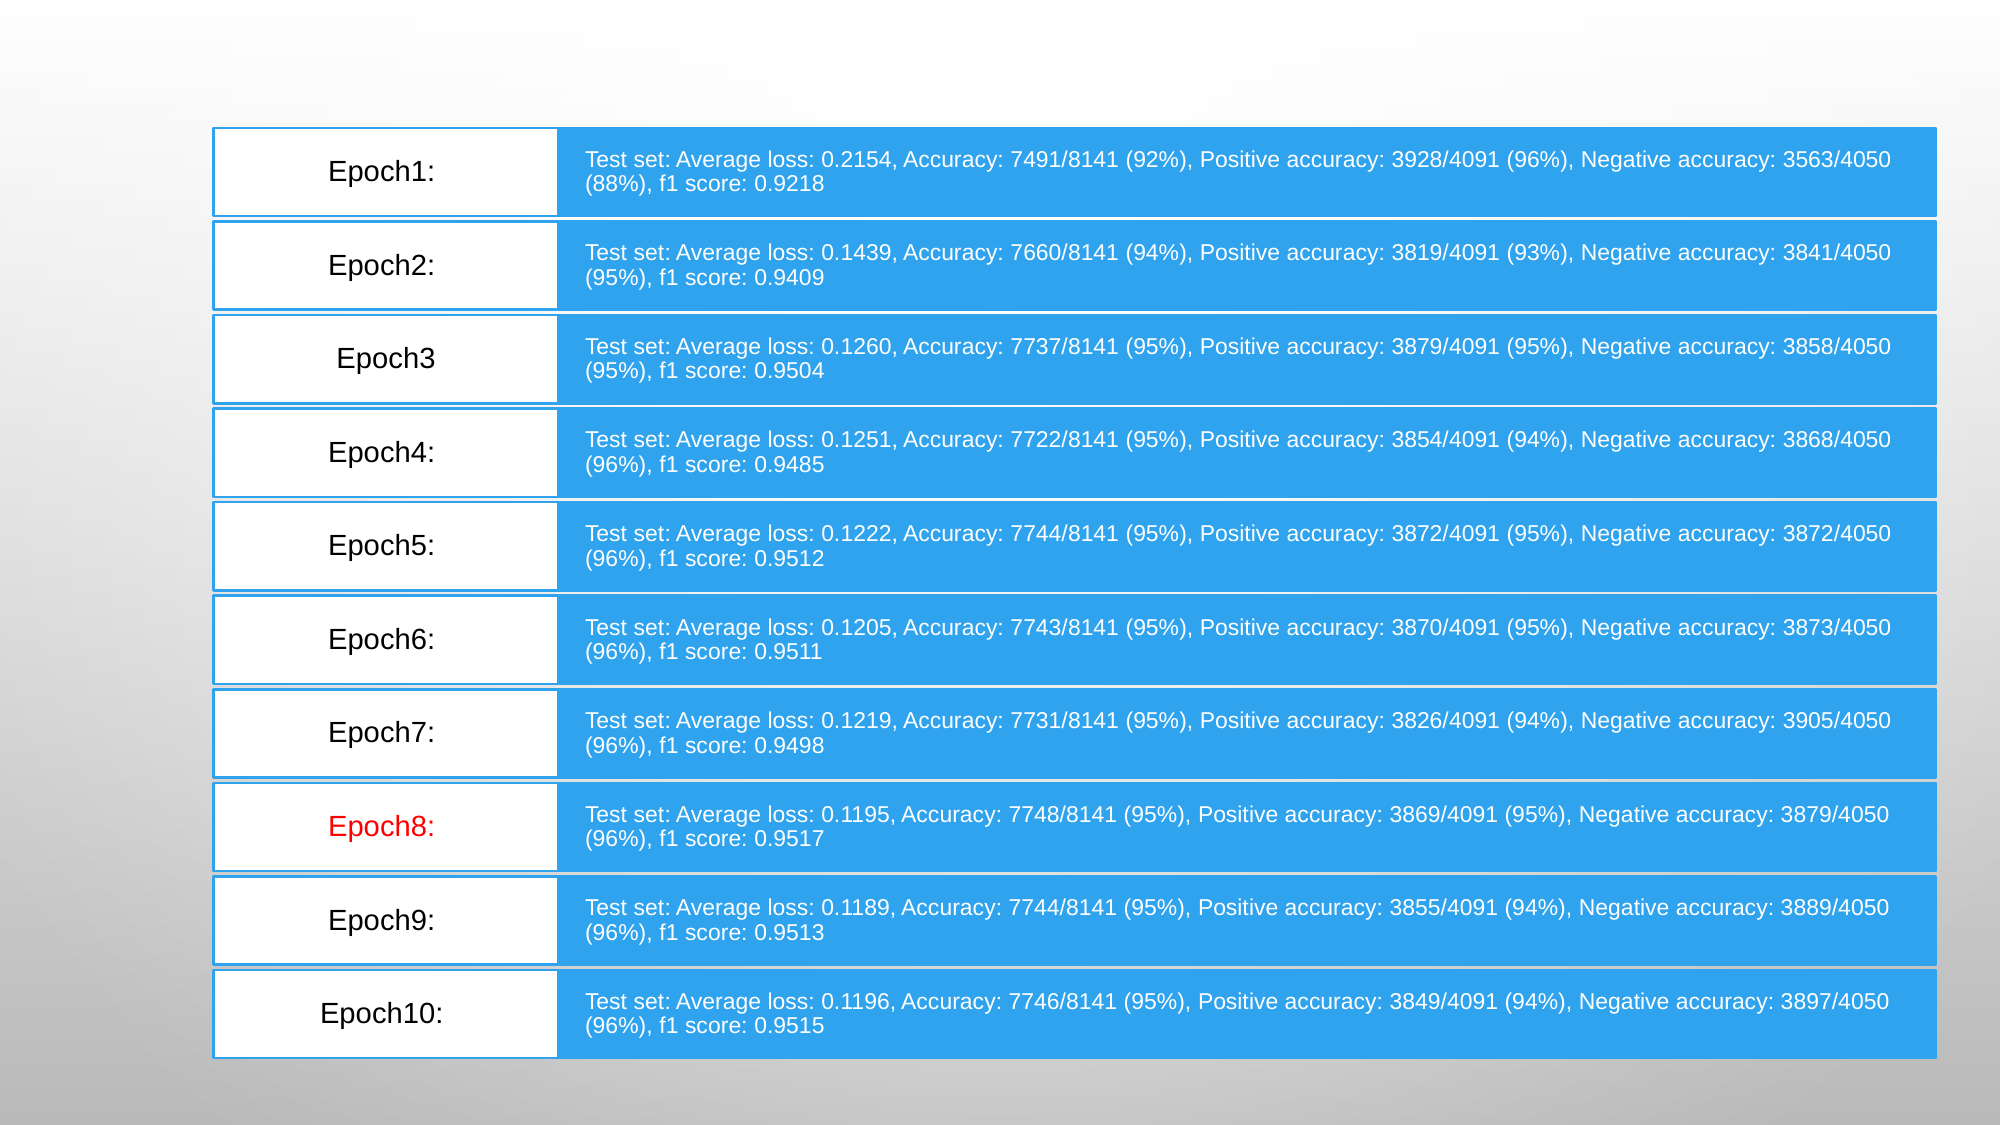

Test set: Average loss: 0.2154, Accuracy: 7491/8141 (92%), Positive accuracy: 3928/4091 (96%), Negative accuracy: 3563/4050 (88%), f1 score: 0.9218
Epoch1:
Test set: Average loss: 0.1439, Accuracy: 7660/8141 (94%), Positive accuracy: 3819/4091 (93%), Negative accuracy: 3841/4050 (95%), f1 score: 0.9409
Epoch2:
Test set: Average loss: 0.1260, Accuracy: 7737/8141 (95%), Positive accuracy: 3879/4091 (95%), Negative accuracy: 3858/4050 (95%), f1 score: 0.9504
Epoch3
Test set: Average loss: 0.1251, Accuracy: 7722/8141 (95%), Positive accuracy: 3854/4091 (94%), Negative accuracy: 3868/4050 (96%), f1 score: 0.9485
Epoch4:
Test set: Average loss: 0.1222, Accuracy: 7744/8141 (95%), Positive accuracy: 3872/4091 (95%), Negative accuracy: 3872/4050 (96%), f1 score: 0.9512
Epoch5:
Test set: Average loss: 0.1205, Accuracy: 7743/8141 (95%), Positive accuracy: 3870/4091 (95%), Negative accuracy: 3873/4050 (96%), f1 score: 0.9511
Epoch6:
Test set: Average loss: 0.1219, Accuracy: 7731/8141 (95%), Positive accuracy: 3826/4091 (94%), Negative accuracy: 3905/4050 (96%), f1 score: 0.9498
Epoch7:
Test set: Average loss: 0.1195, Accuracy: 7748/8141 (95%), Positive accuracy: 3869/4091 (95%), Negative accuracy: 3879/4050 (96%), f1 score: 0.9517
Epoch8:
Test set: Average loss: 0.1189, Accuracy: 7744/8141 (95%), Positive accuracy: 3855/4091 (94%), Negative accuracy: 3889/4050 (96%), f1 score: 0.9513
Epoch9:
Test set: Average loss: 0.1196, Accuracy: 7746/8141 (95%), Positive accuracy: 3849/4091 (94%), Negative accuracy: 3897/4050 (96%), f1 score: 0.9515
Epoch10:
#